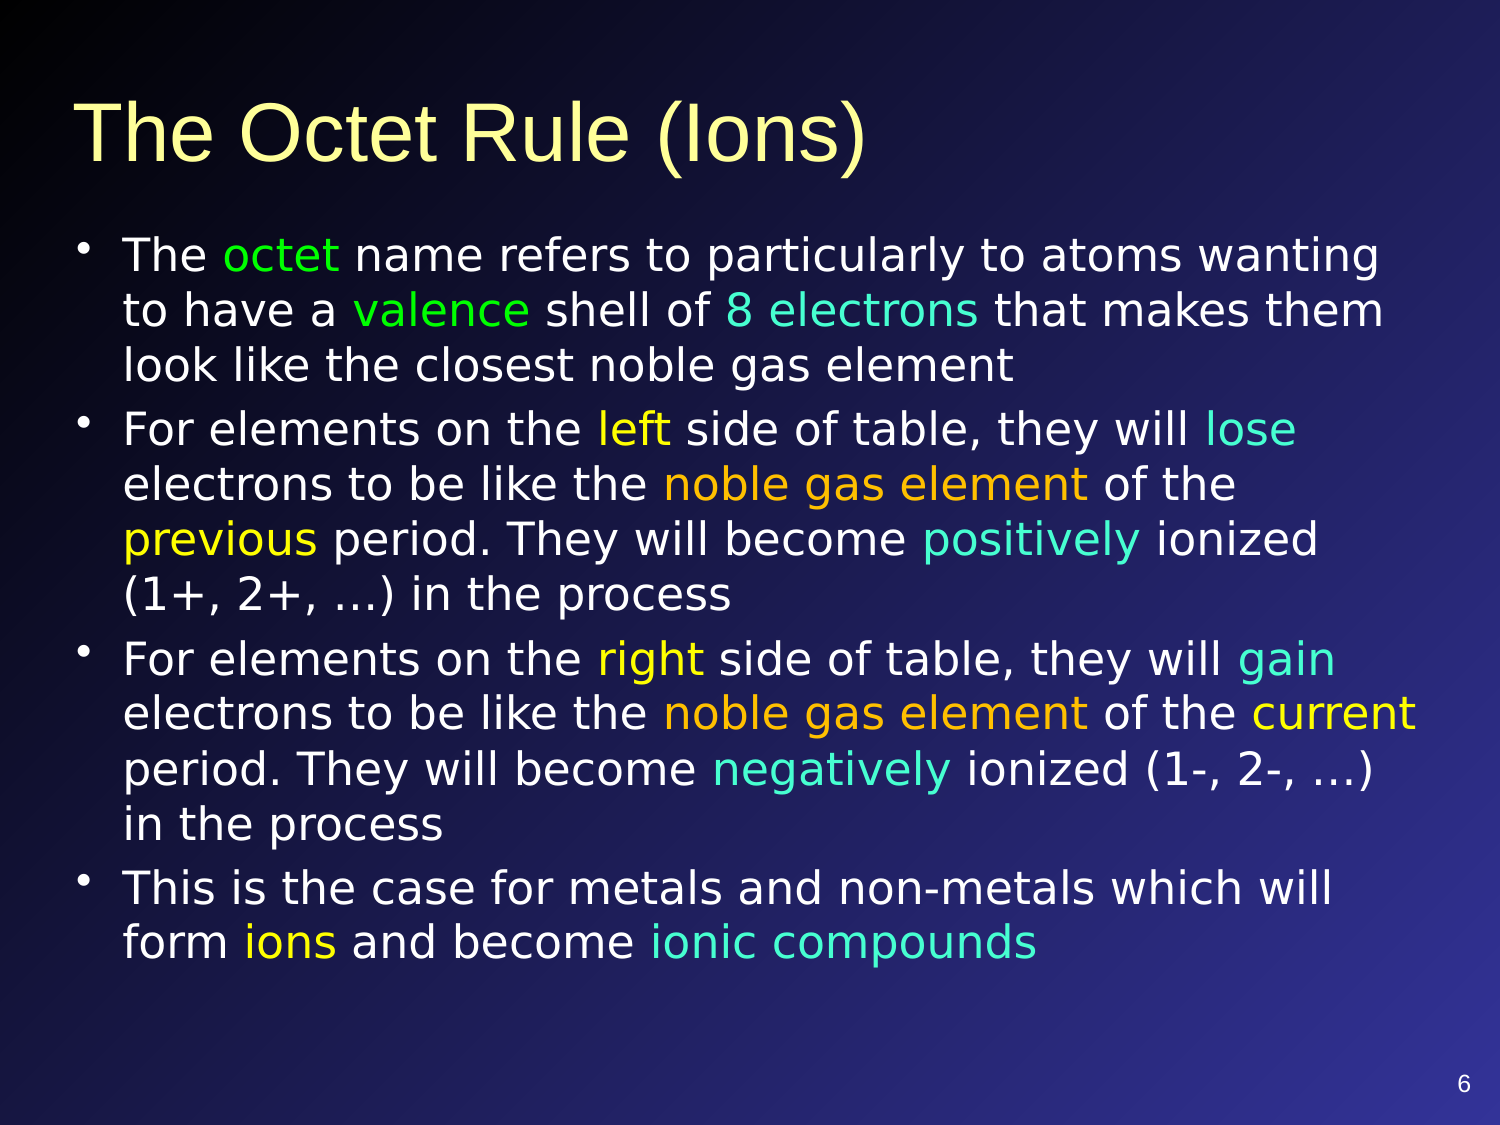

# The Octet Rule (Ions)
The octet name refers to particularly to atoms wanting to have a valence shell of 8 electrons that makes them look like the closest noble gas element
For elements on the left side of table, they will lose electrons to be like the noble gas element of the previous period. They will become positively ionized (1+, 2+, …) in the process
For elements on the right side of table, they will gain electrons to be like the noble gas element of the current period. They will become negatively ionized (1-, 2-, …) in the process
This is the case for metals and non-metals which will form ions and become ionic compounds

6